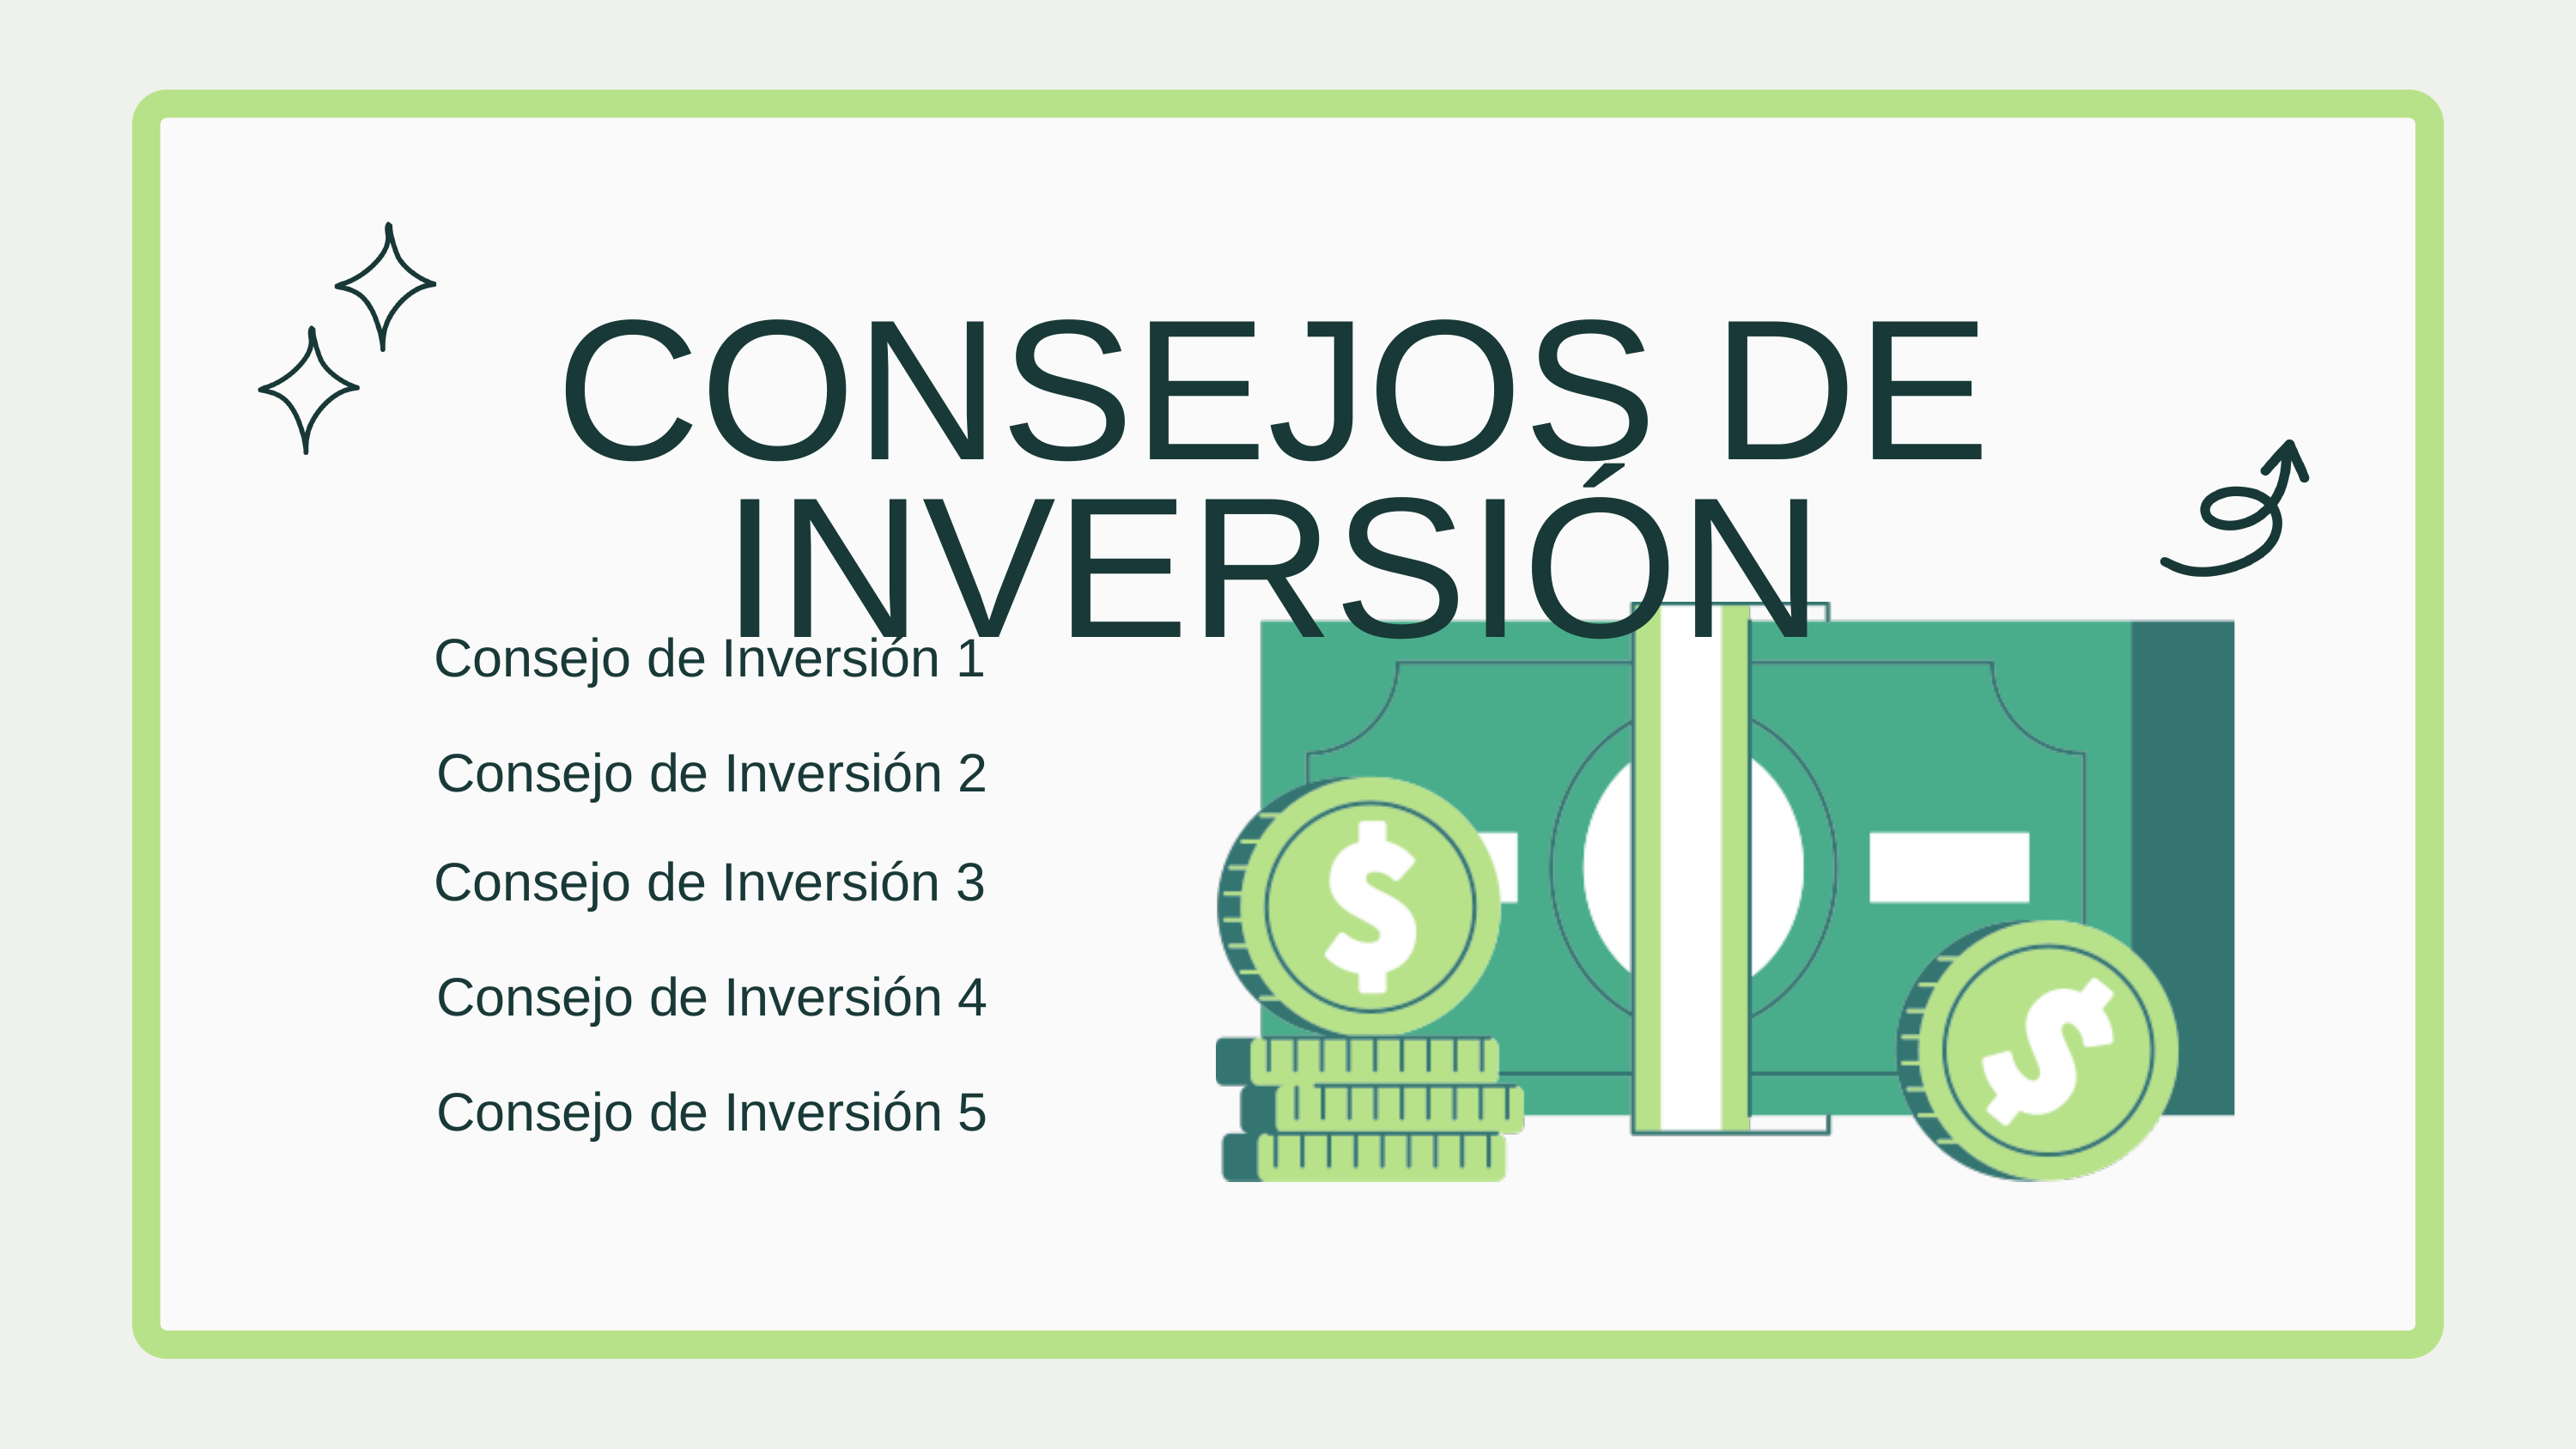

CONSEJOS DE INVERSIÓN

Consejo de Inversión 1
Consejo de Inversión 2
Consejo de Inversión 3
Consejo de Inversión 4
Consejo de Inversión 5